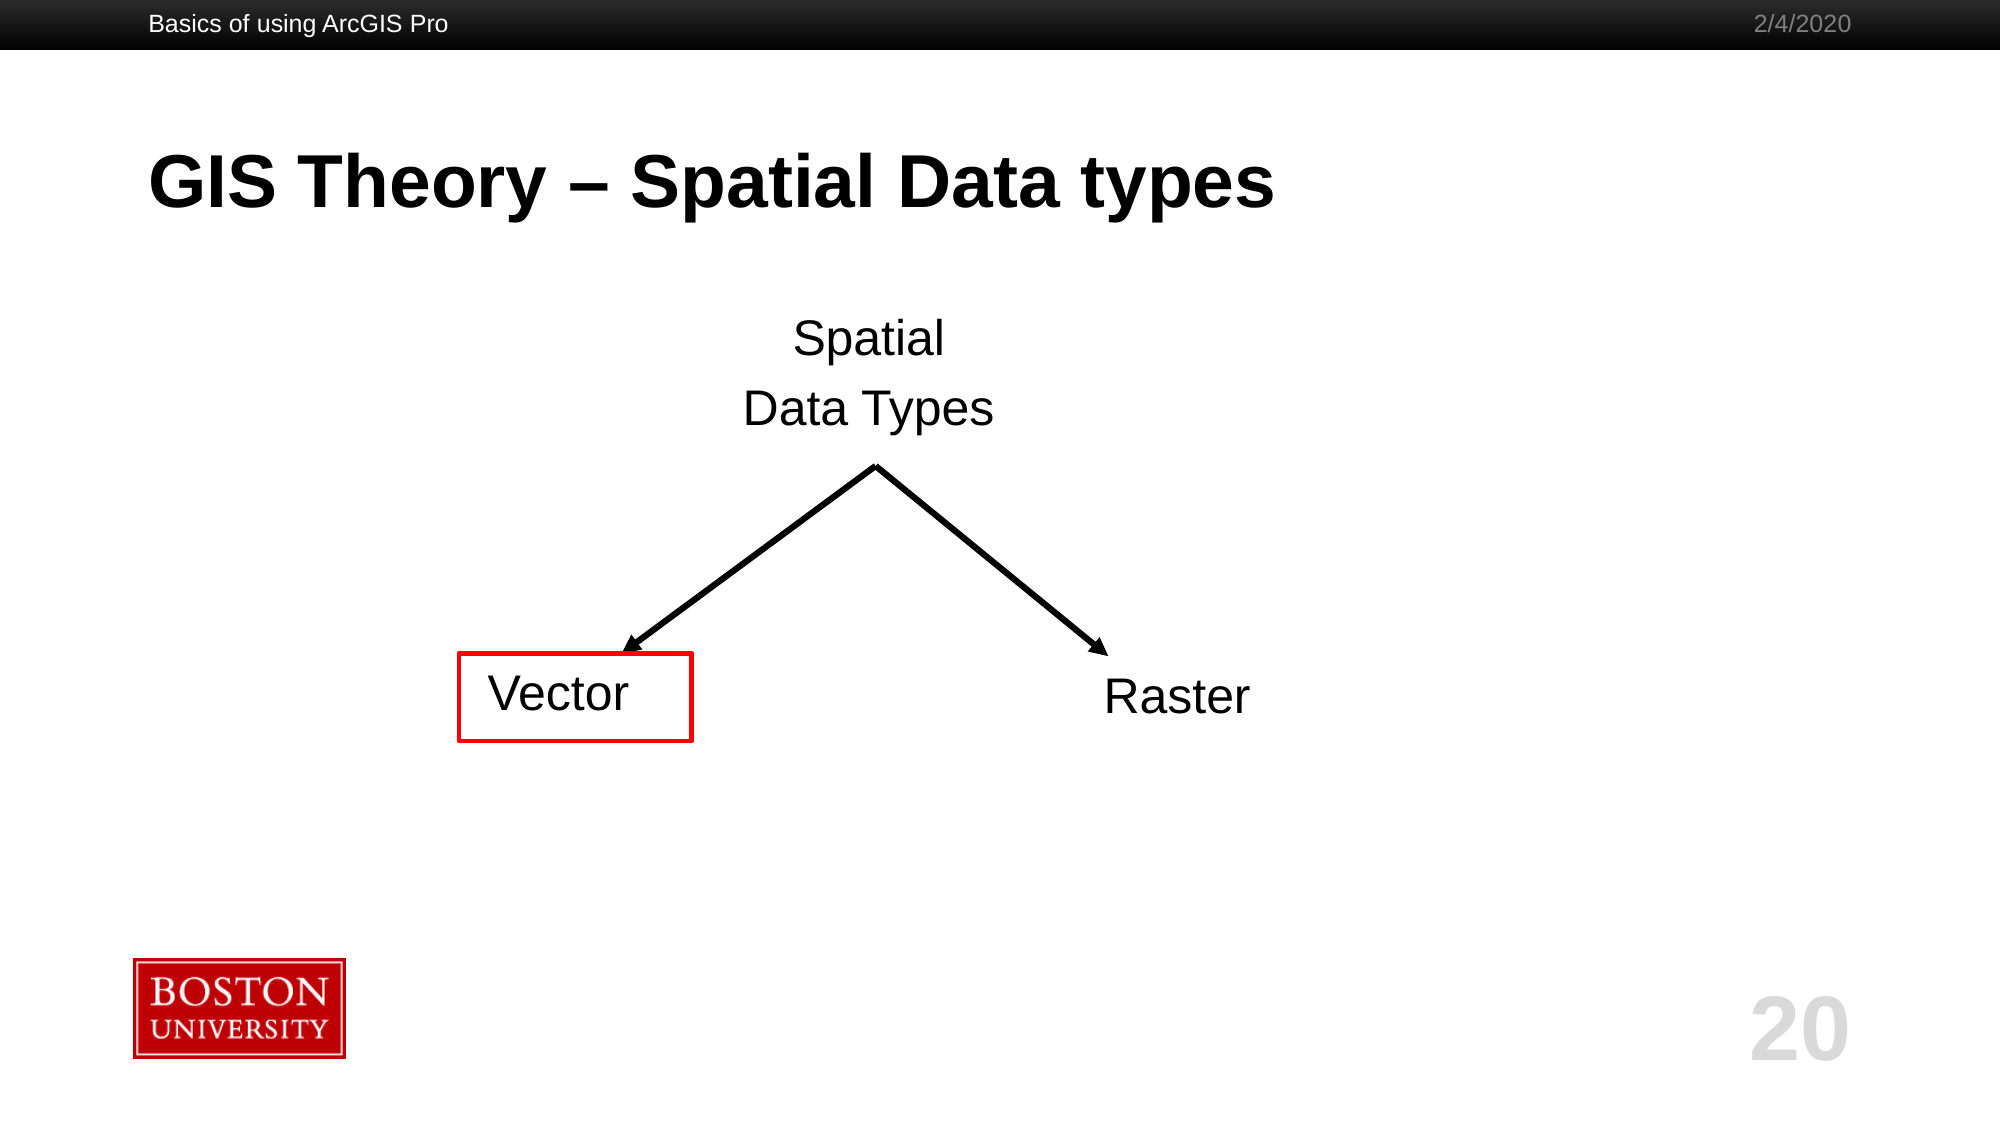

Basics of using ArcGIS Pro
2/4/2020
# GIS Theory – Spatial Data types
Spatial
Data Types
Vector

Raster
20